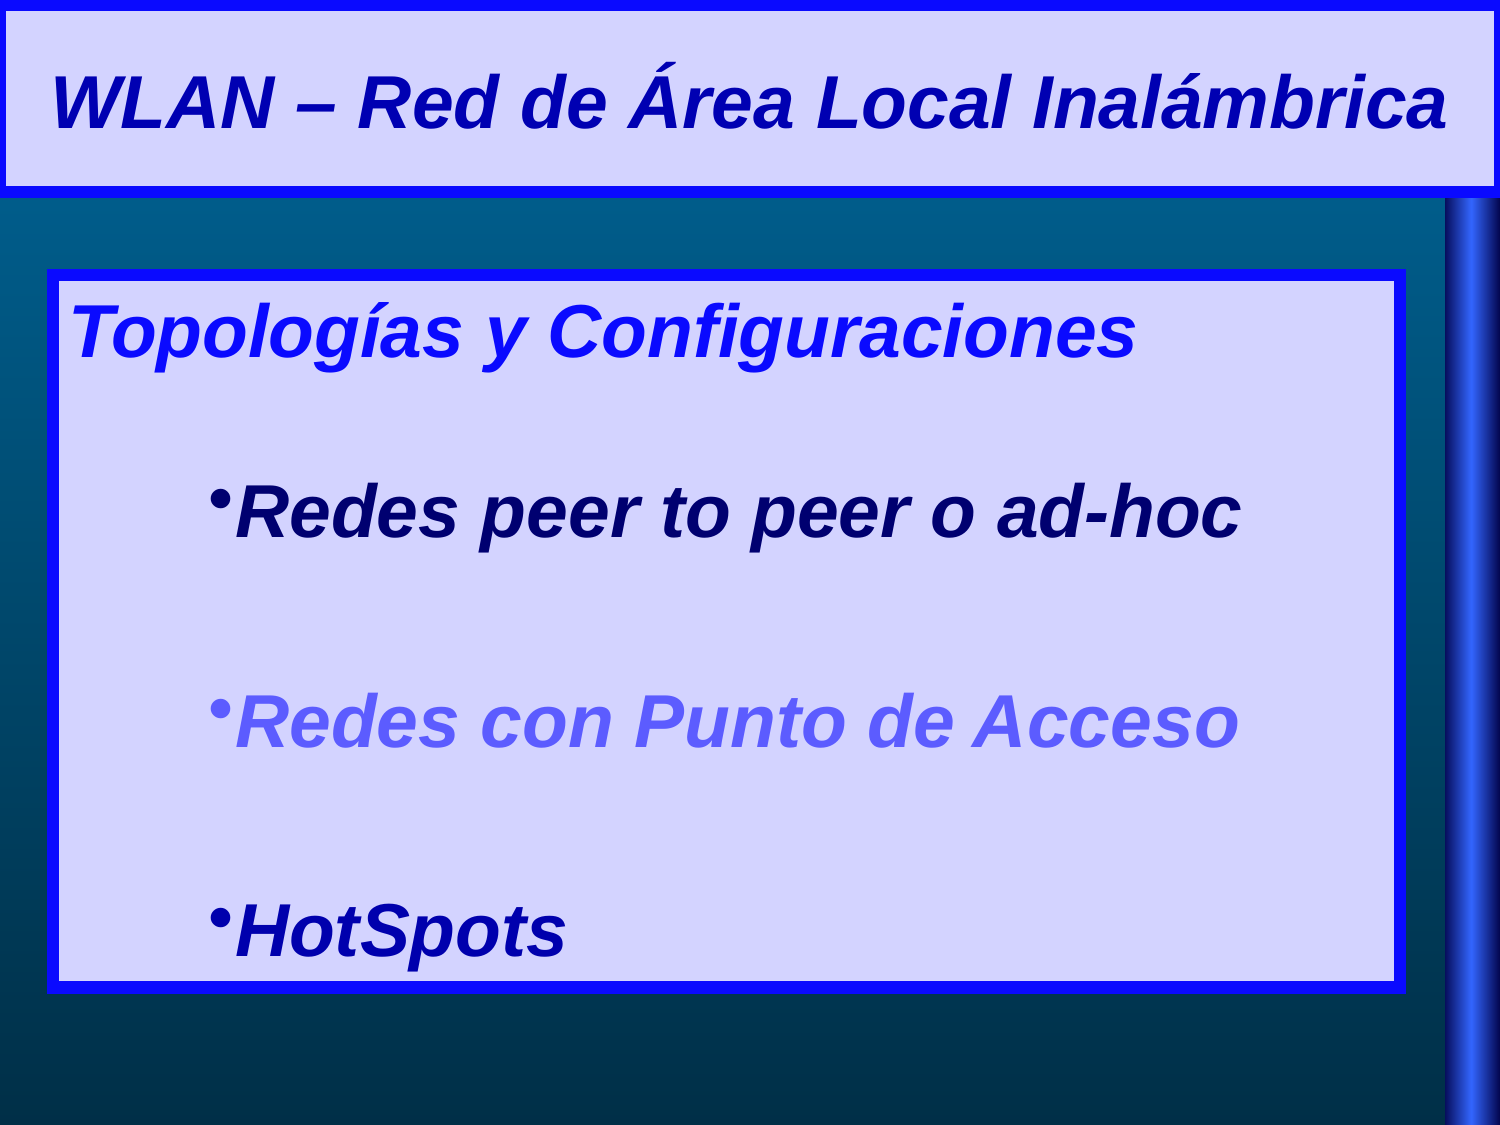

# WLAN – Red de Área Local Inalámbrica
Topologías y Configuraciones

Redes peer to peer o ad-hoc

Redes con Punto de Acceso

HotSpots